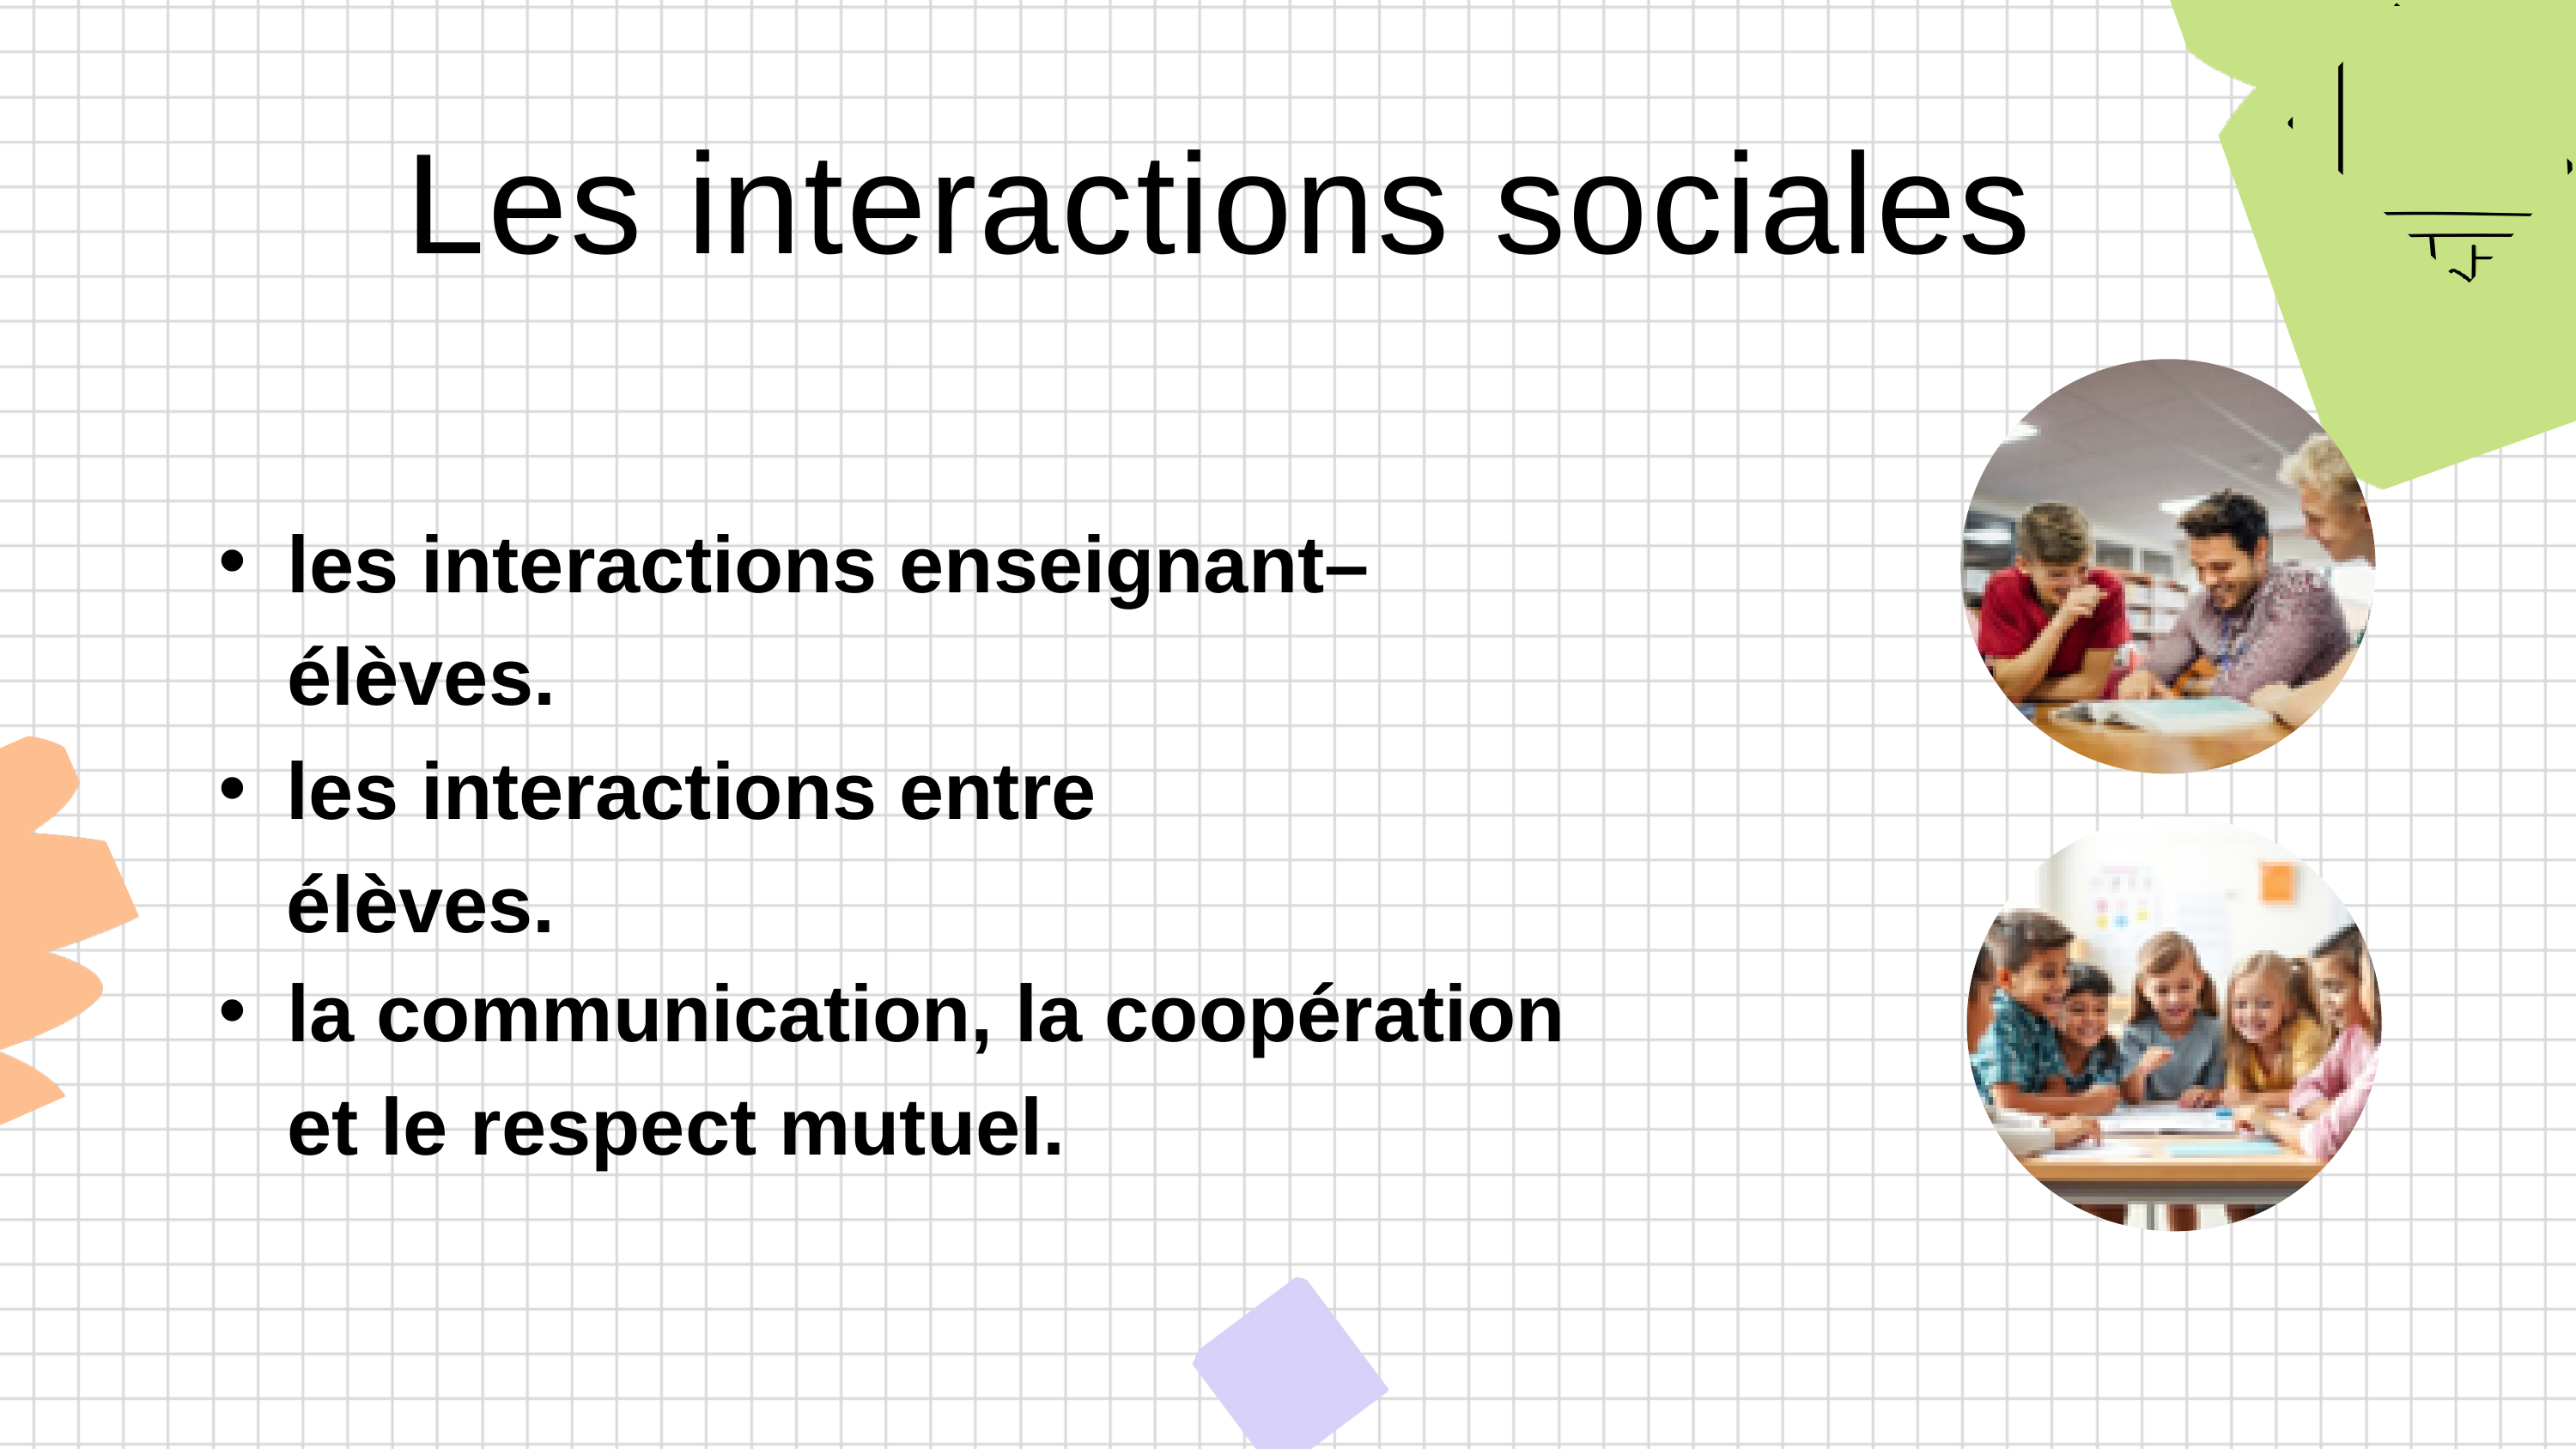

Les interactions sociales

les interactions enseignant–élèves.
les interactions entre élèves.

la communication, la coopération et le respect mutuel.